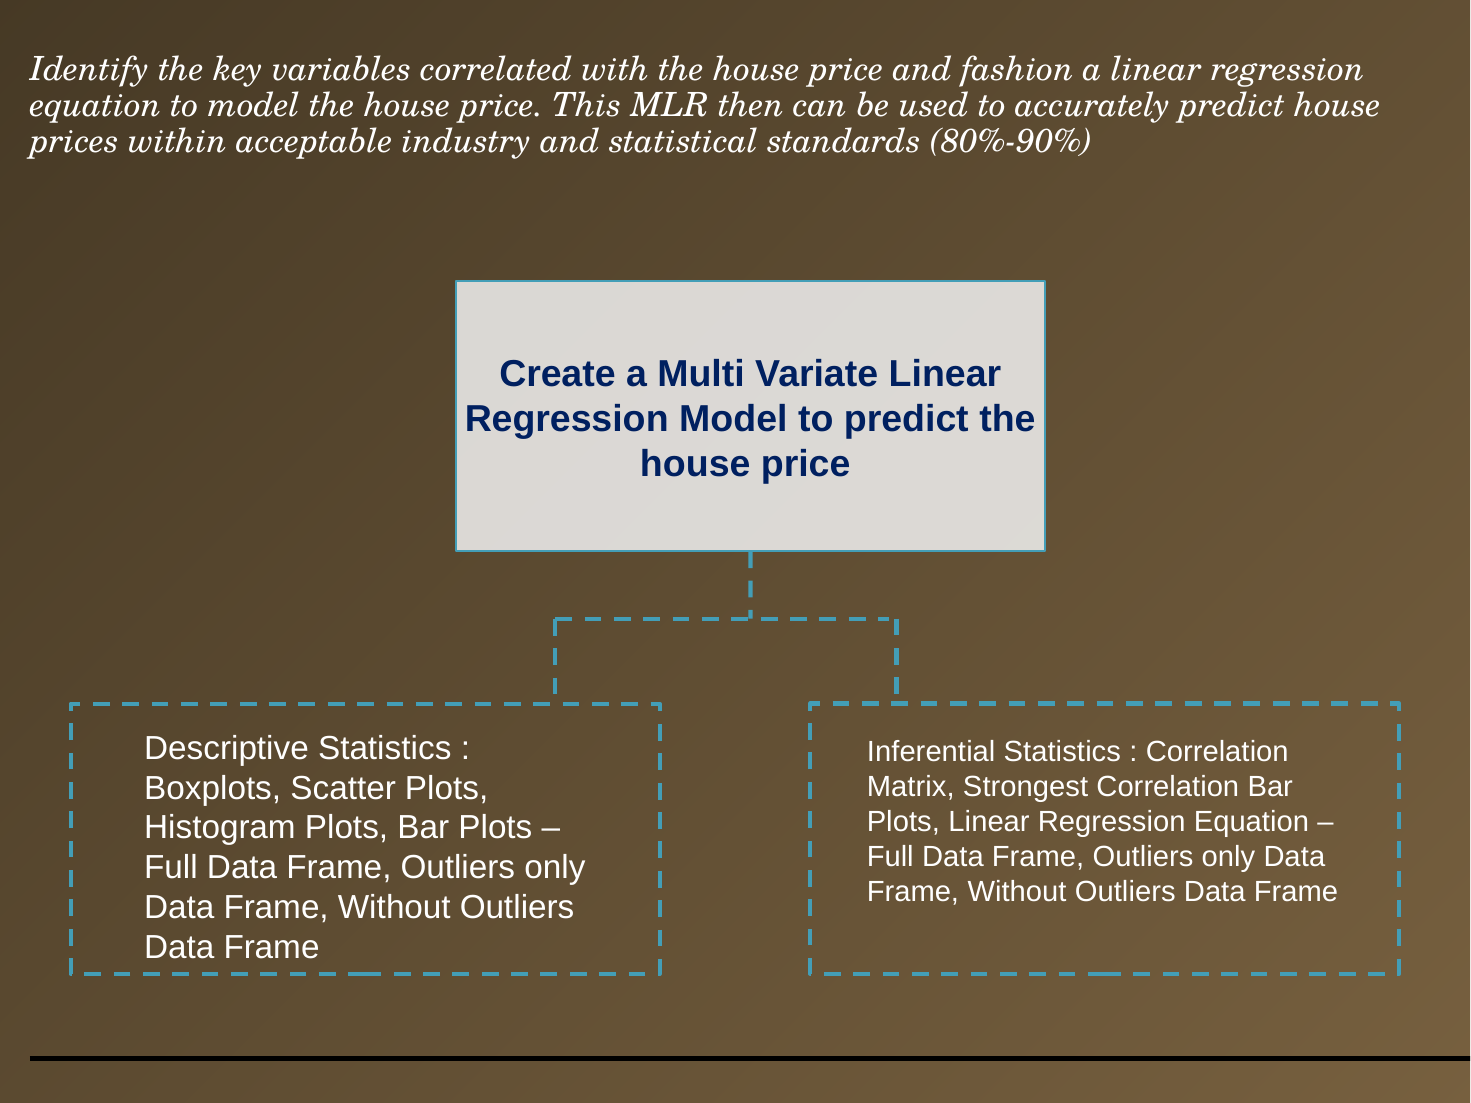

# Identify the key variables correlated with the house price and fashion a linear regression equation to model the house price. This MLR then can be used to accurately predict house prices within acceptable industry and statistical standards (80%-90%)
Create a Multi Variate Linear Regression Model to predict the house price

Descriptive Statistics :
Boxplots, Scatter Plots, Histogram Plots, Bar Plots – Full Data Frame, Outliers only Data Frame, Without Outliers Data Frame
Inferential Statistics : Correlation Matrix, Strongest Correlation Bar Plots, Linear Regression Equation – Full Data Frame, Outliers only Data Frame, Without Outliers Data Frame